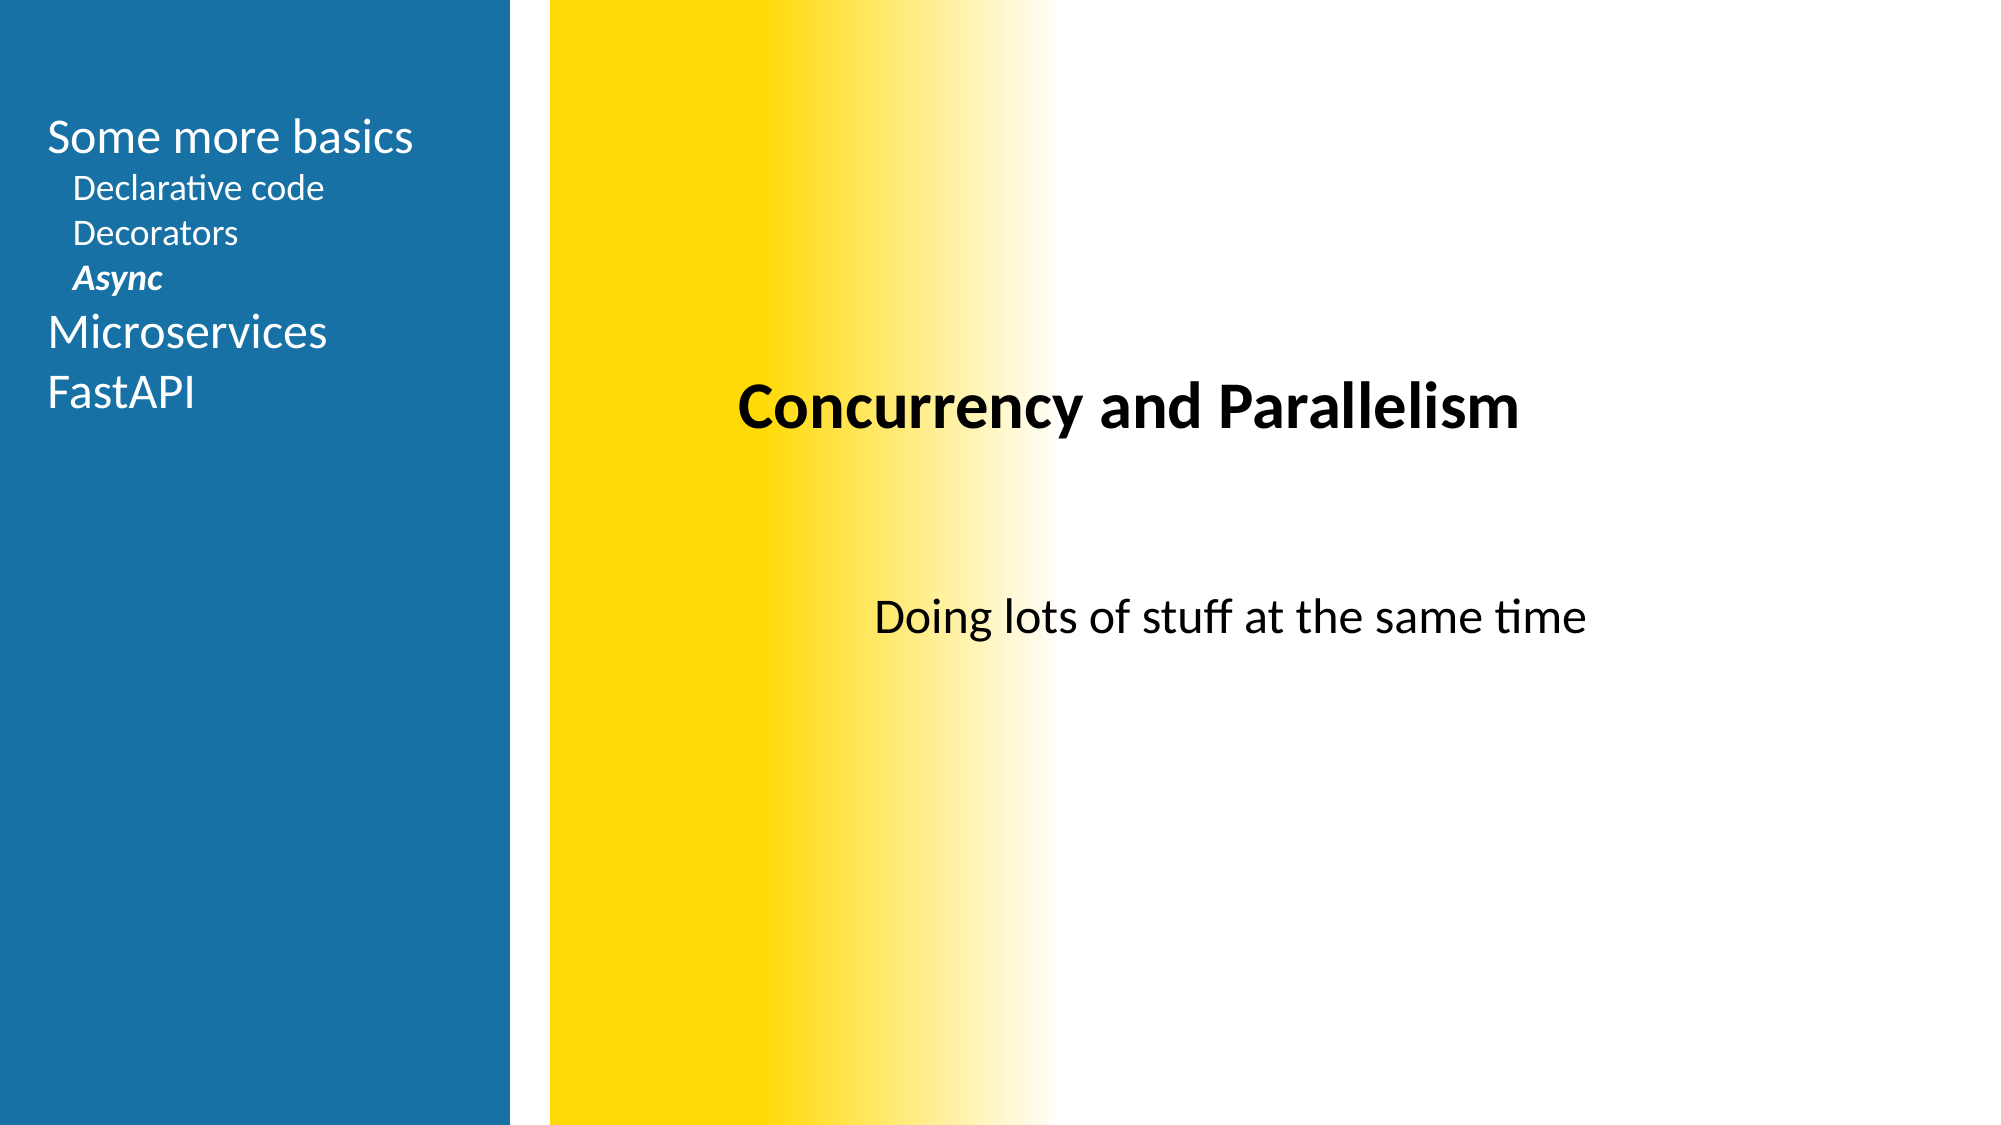

Some more basics
   Declarative code
   Decorators
   Async
Microservices
FastAPI
Concurrency and Parallelism
Doing lots of stuff at the same time